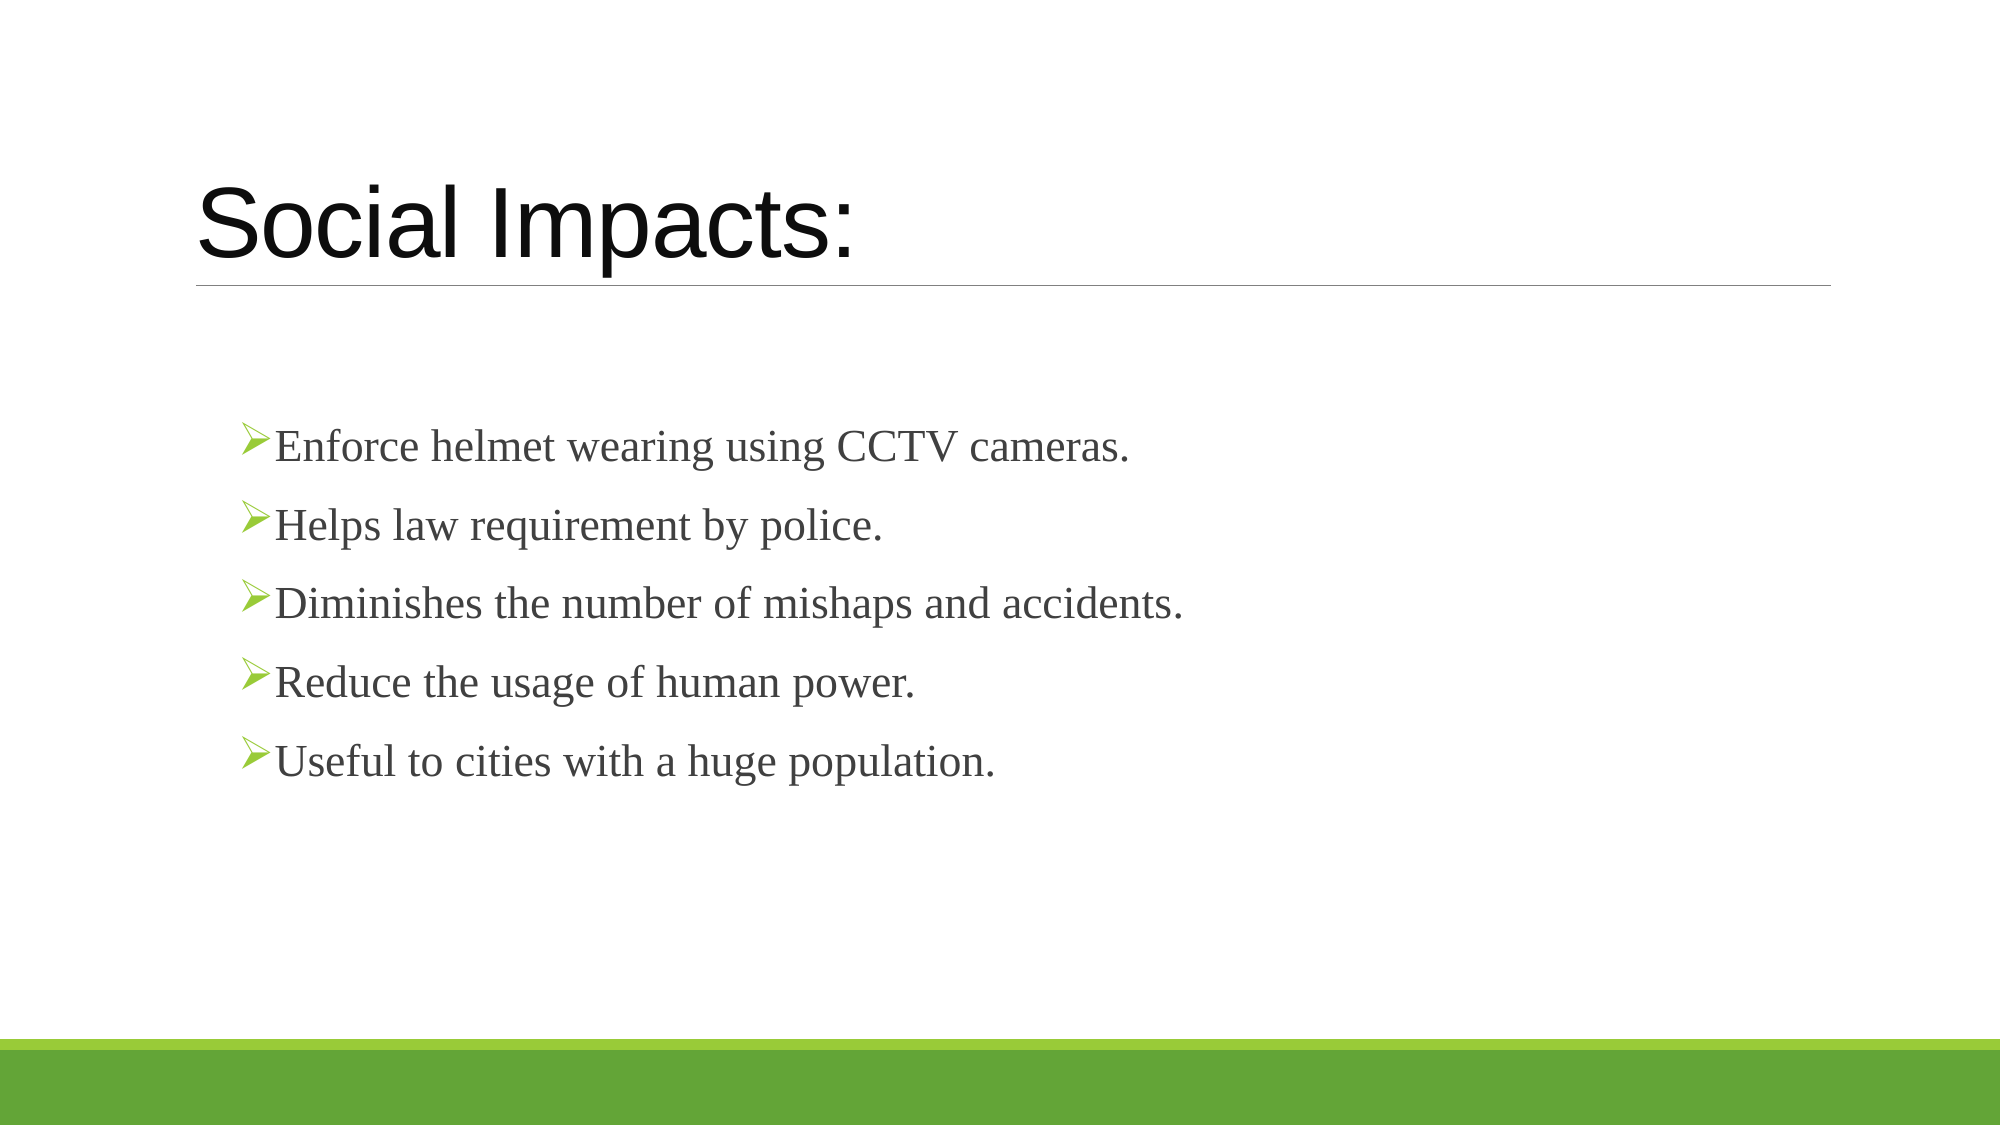

# Social Impacts:

Enforce helmet wearing using CCTV cameras.
Helps law requirement by police.
Diminishes the number of mishaps and accidents.
Reduce the usage of human power.
Useful to cities with a huge population.